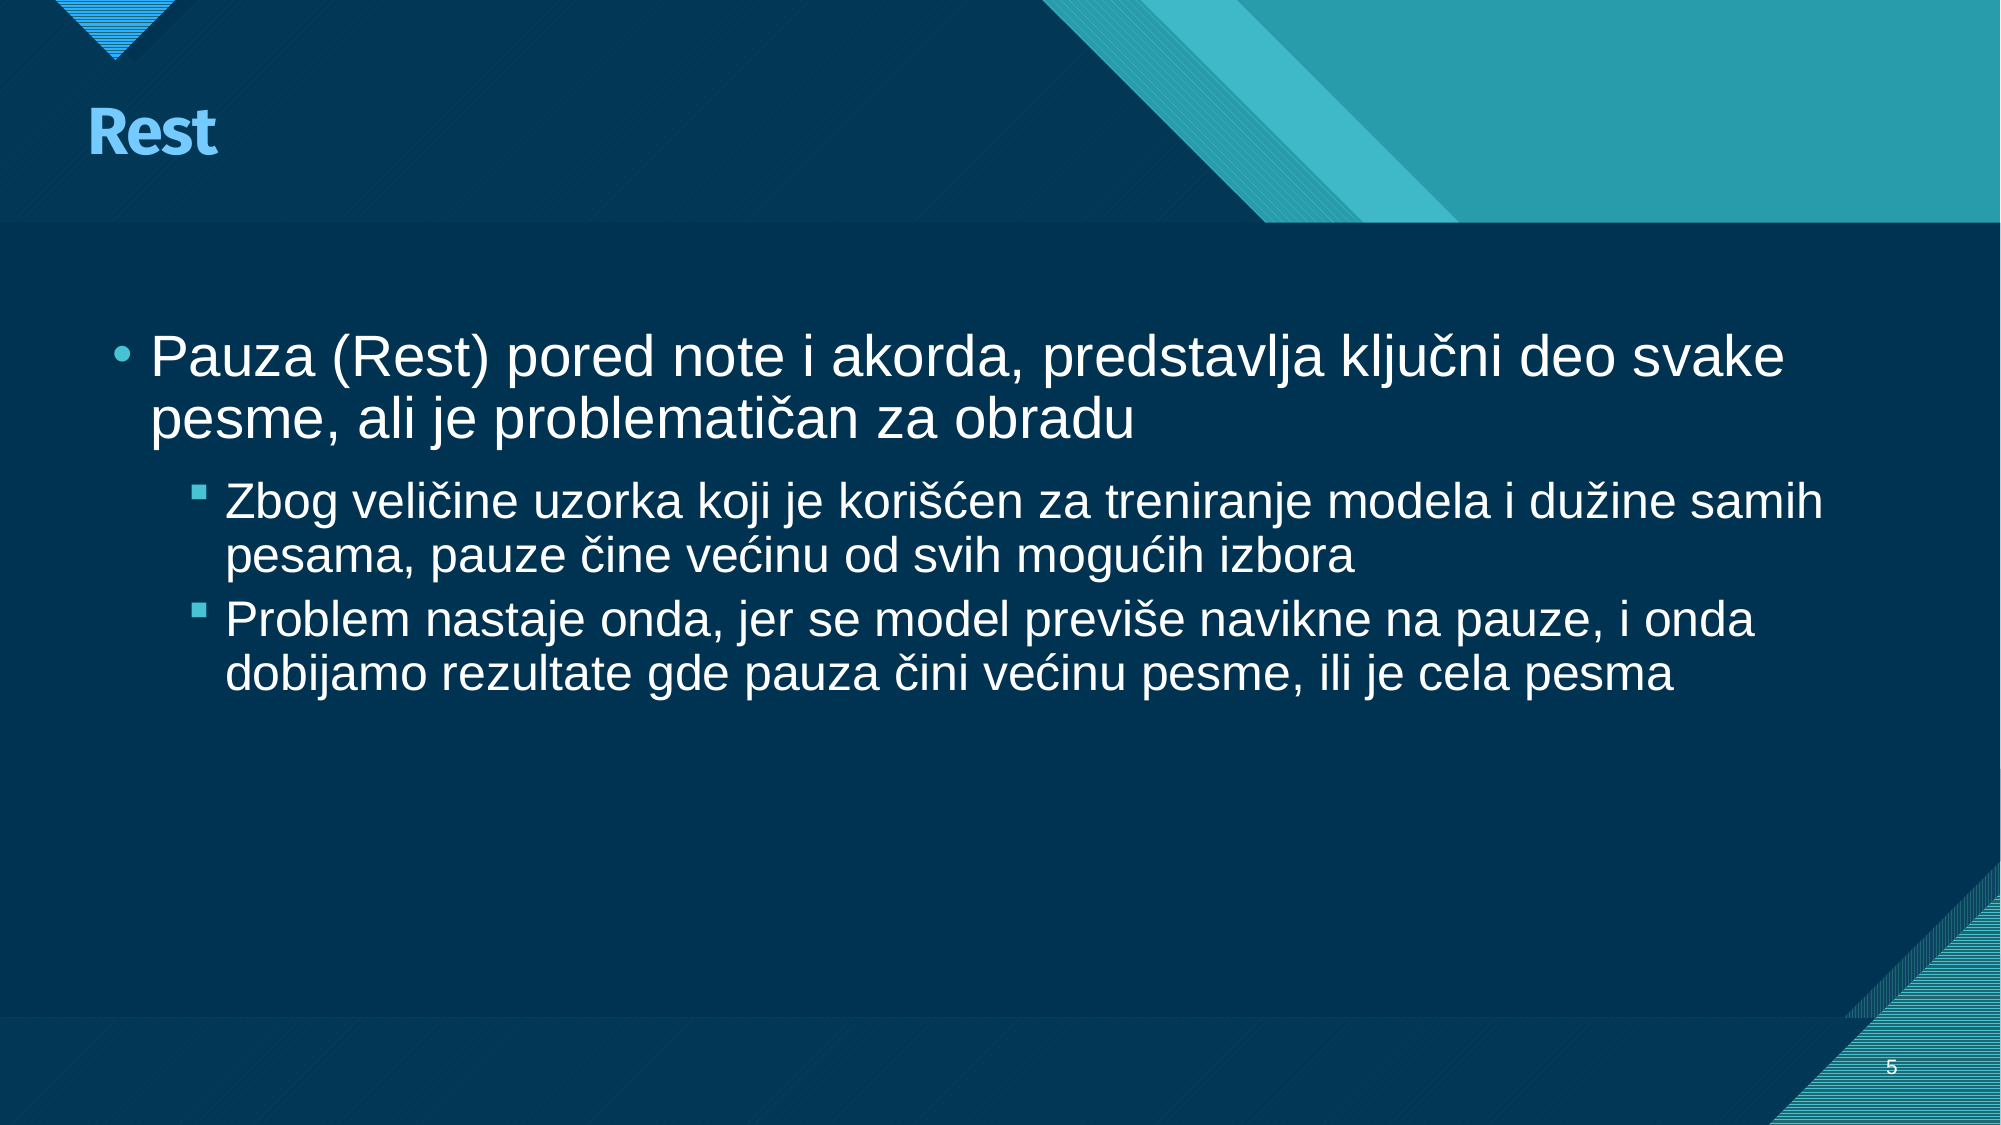

# Rest
Pauza (Rest) pored note i akorda, predstavlja ključni deo svake pesme, ali je problematičan za obradu
Zbog veličine uzorka koji je korišćen za treniranje modela i dužine samih pesama, pauze čine većinu od svih mogućih izbora
Problem nastaje onda, jer se model previše navikne na pauze, i onda dobijamo rezultate gde pauza čini većinu pesme, ili je cela pesma
5